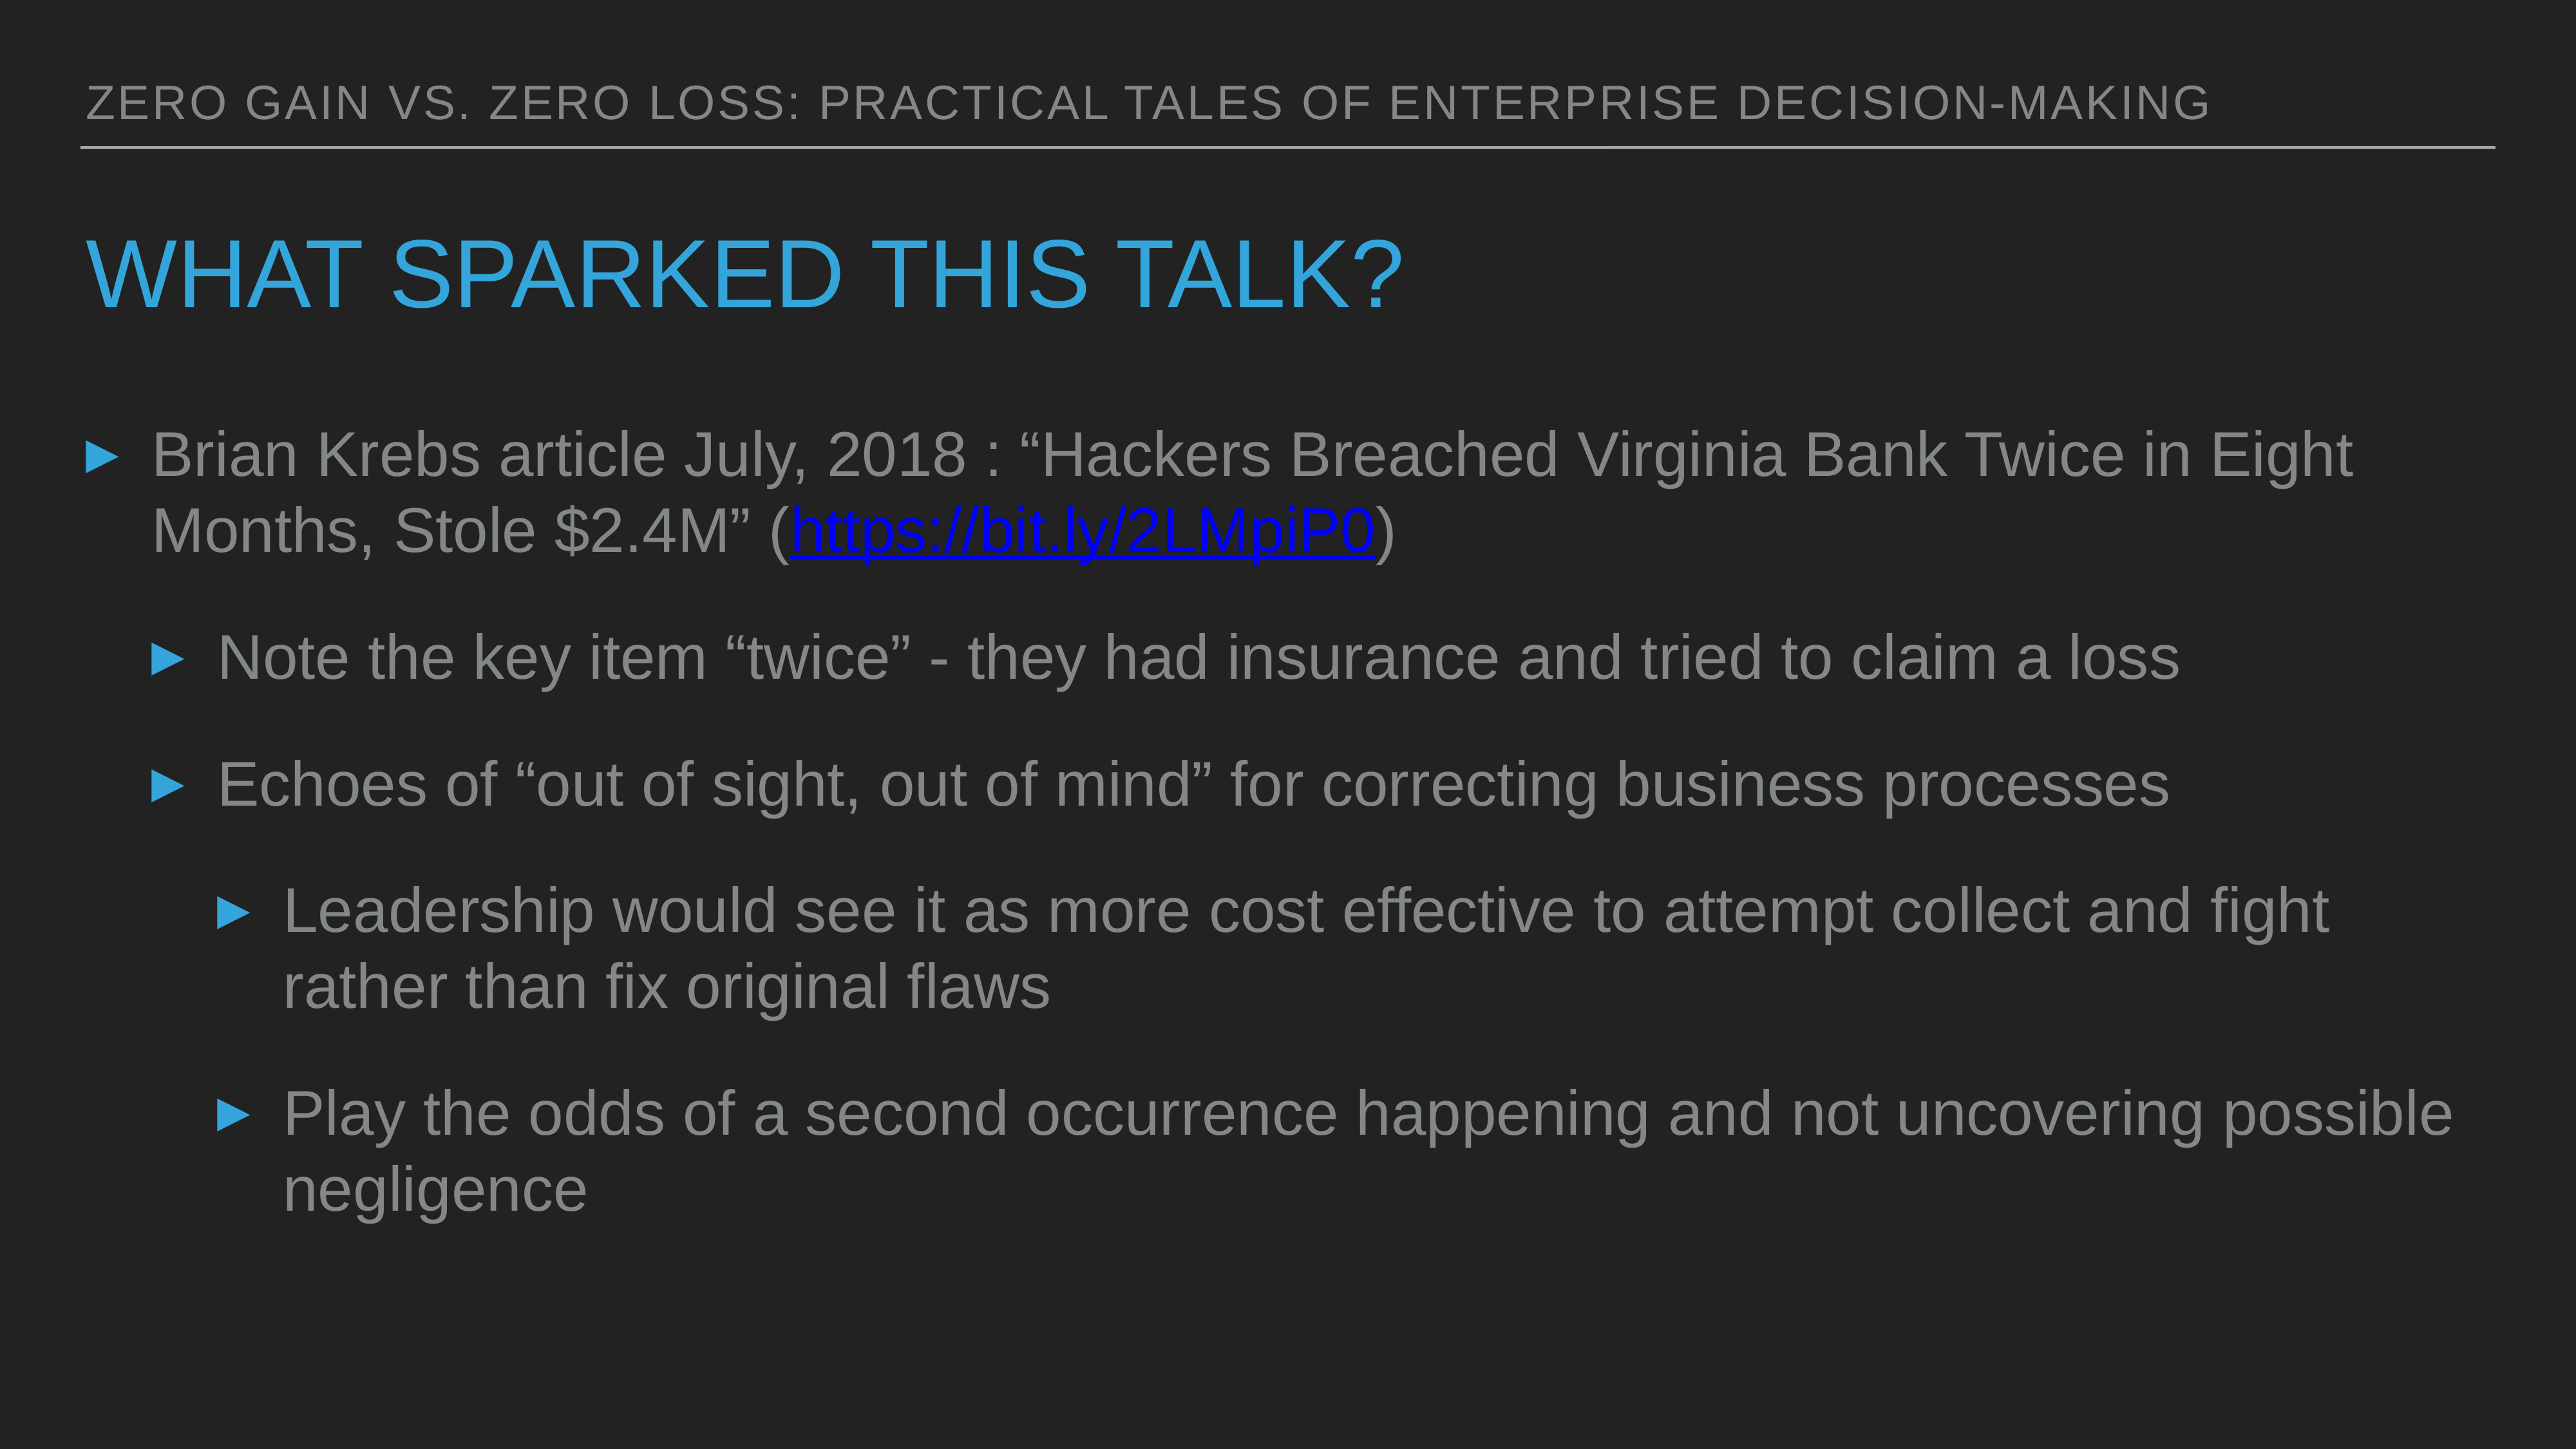

Zero Gain vs. Zero Loss: Practical Tales of Enterprise Decision-Making
# What SPArked This Talk?
Brian Krebs article July, 2018 : “Hackers Breached Virginia Bank Twice in Eight Months, Stole $2.4M” (https://bit.ly/2LMpiP0)
Note the key item “twice” - they had insurance and tried to claim a loss
Echoes of “out of sight, out of mind” for correcting business processes
Leadership would see it as more cost effective to attempt collect and fight rather than fix original flaws
Play the odds of a second occurrence happening and not uncovering possible negligence